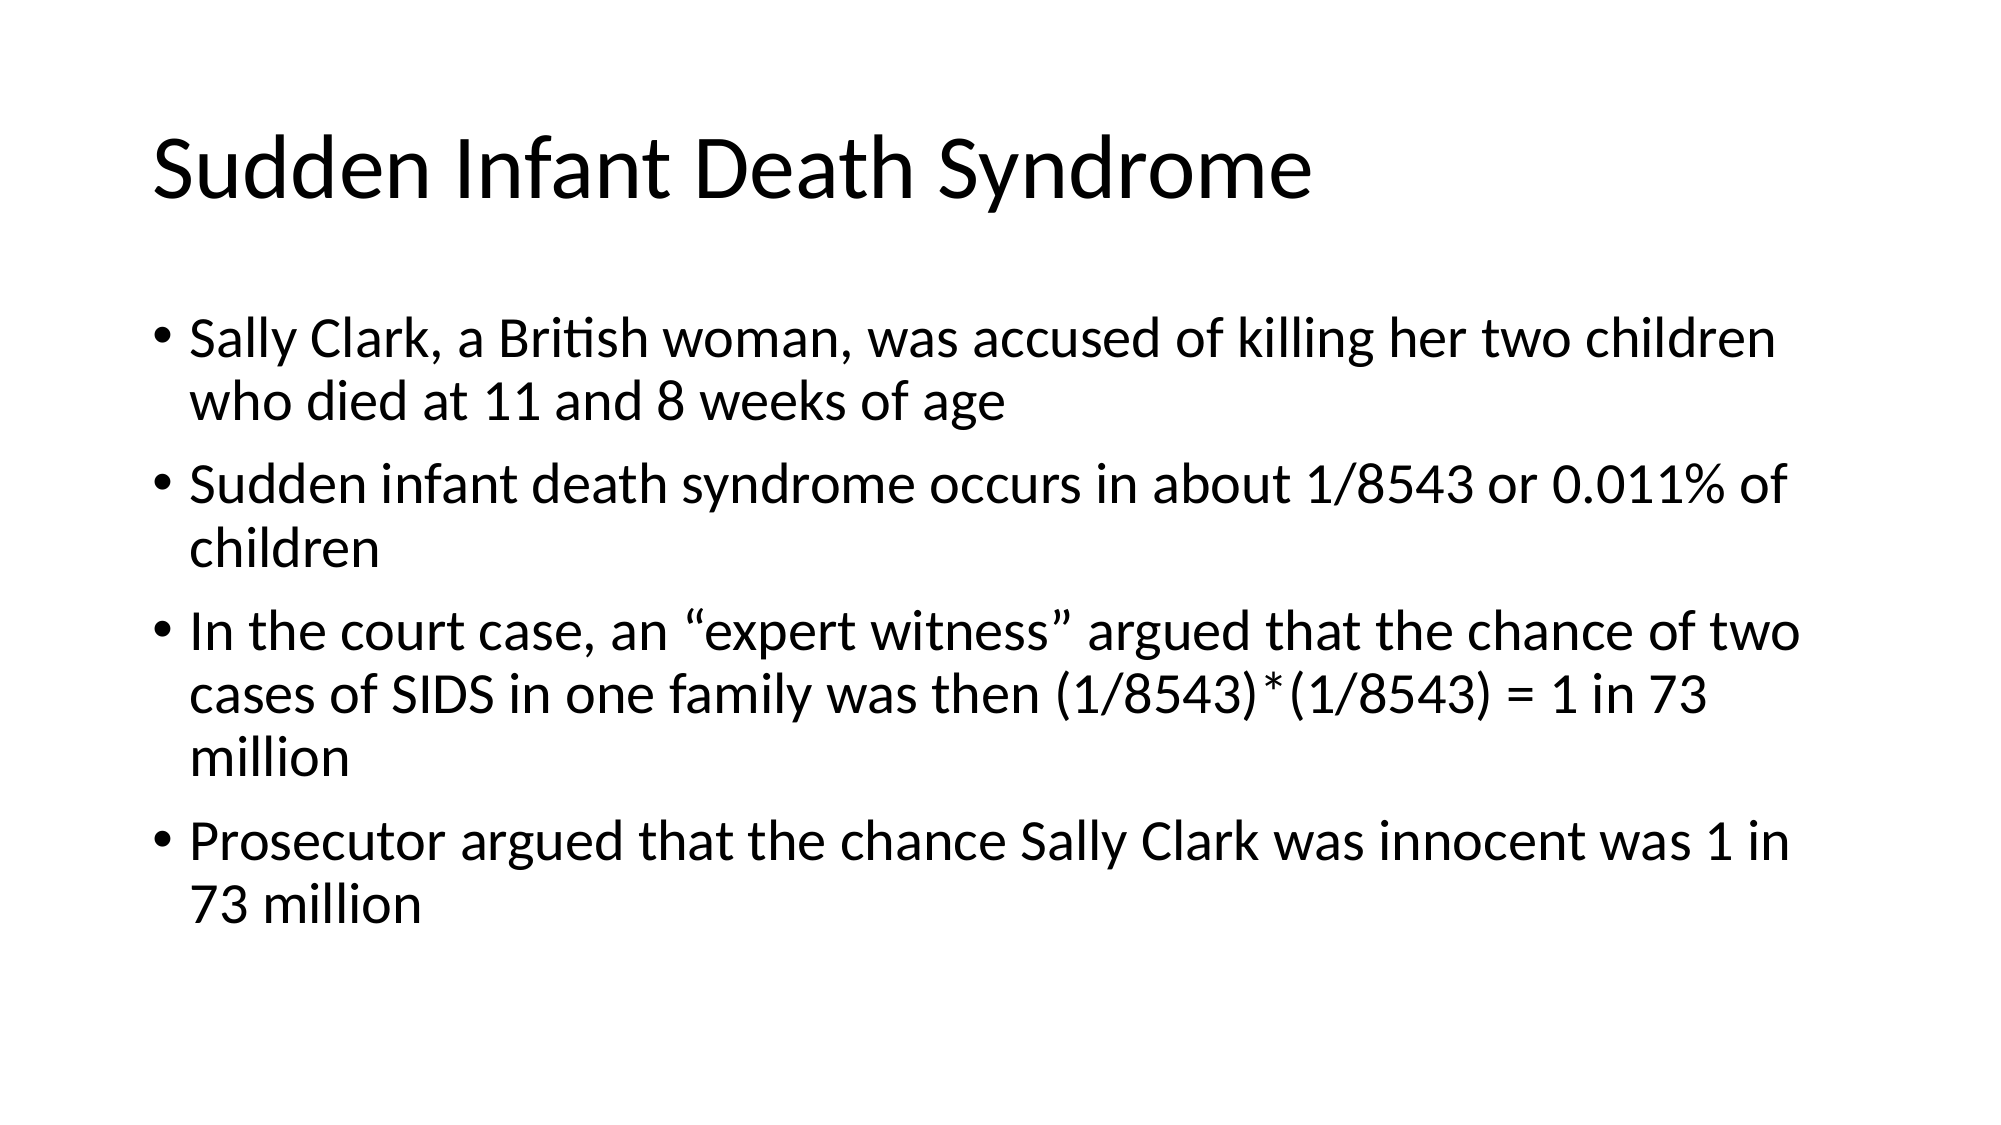

# Sudden Infant Death Syndrome
Sally Clark, a British woman, was accused of killing her two children who died at 11 and 8 weeks of age
Sudden infant death syndrome occurs in about 1/8543 or 0.011% of children
In the court case, an “expert witness” argued that the chance of two cases of SIDS in one family was then (1/8543)*(1/8543) = 1 in 73 million
Prosecutor argued that the chance Sally Clark was innocent was 1 in 73 million